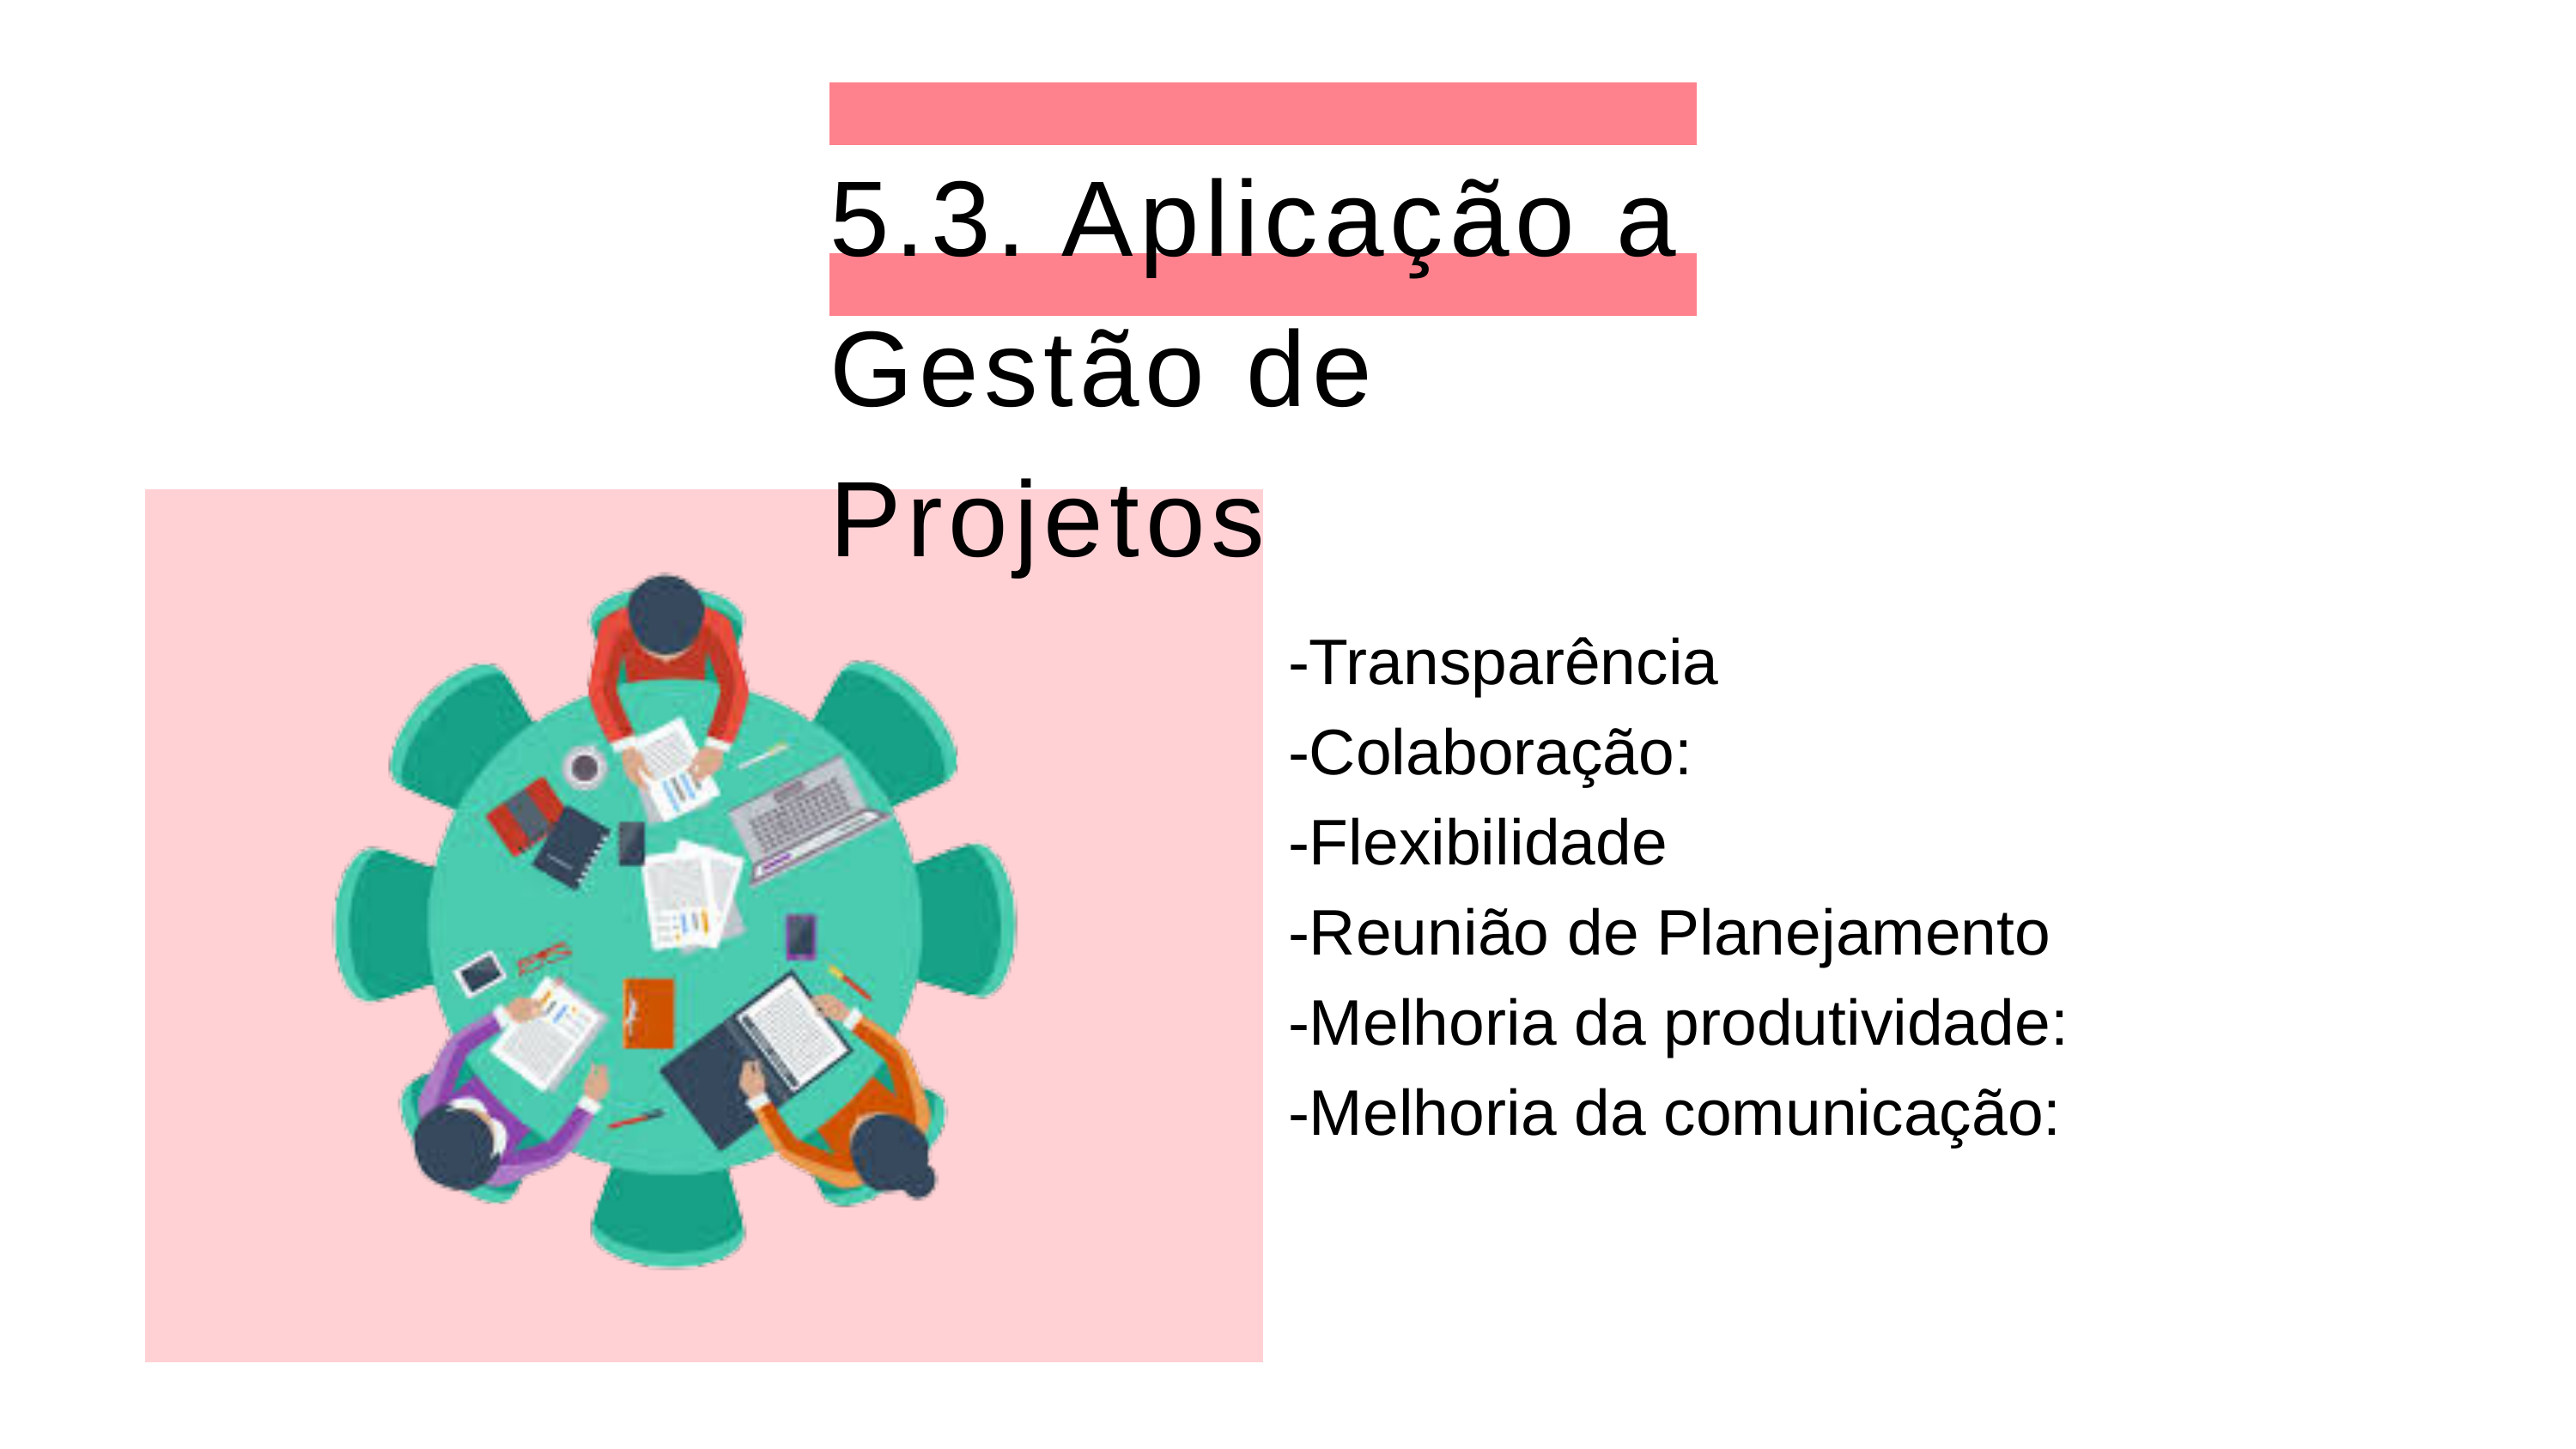

5.3. Aplicação a Gestão de Projetos

-Transparência
-Colaboração:
-Flexibilidade
-Reunião de Planejamento
-Melhoria da produtividade:
-Melhoria da comunicação: